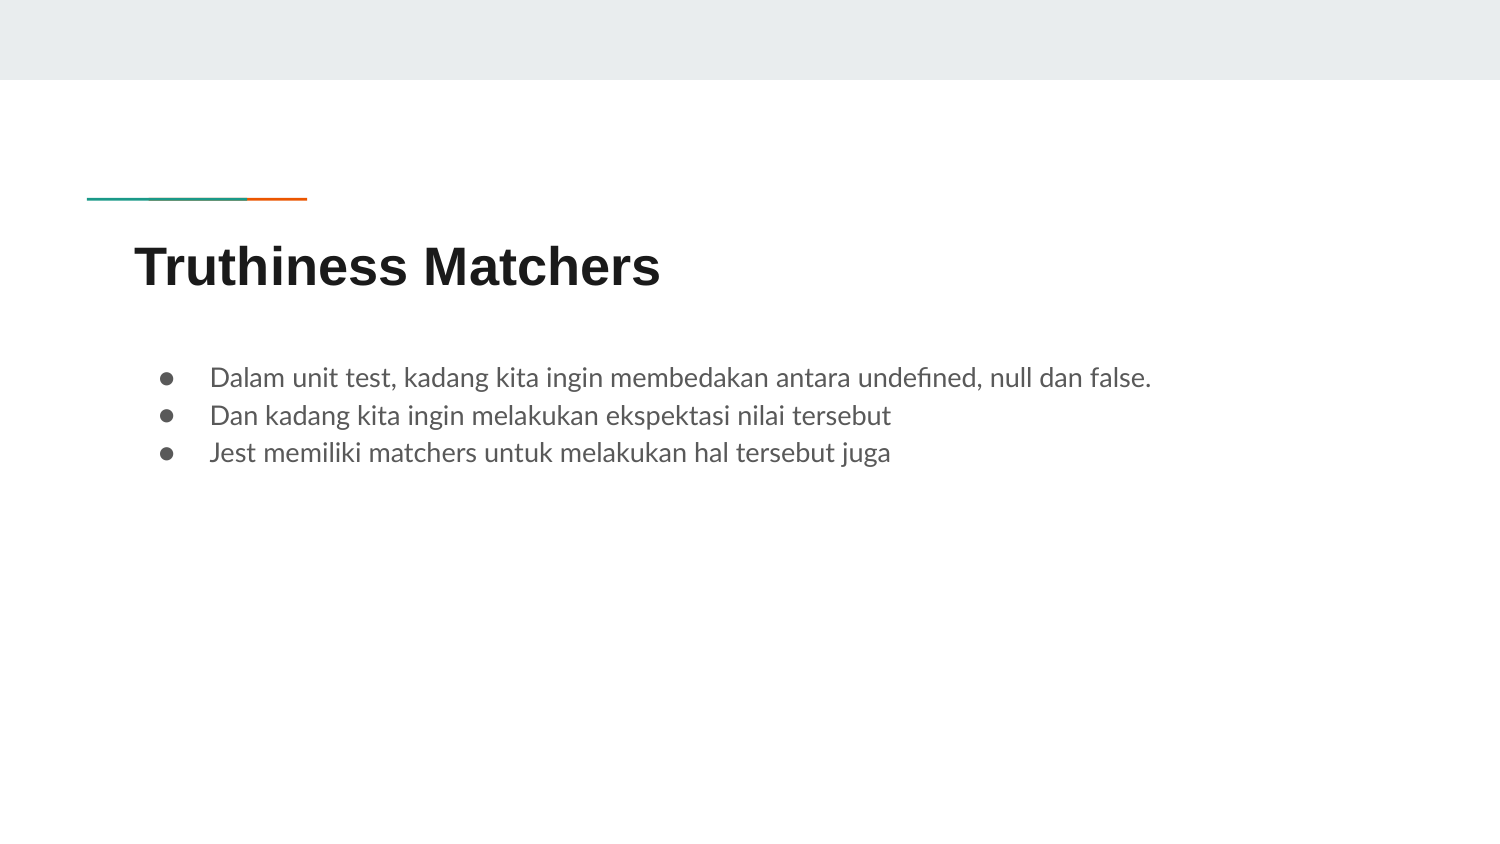

# Truthiness Matchers
Dalam unit test, kadang kita ingin membedakan antara undefined, null dan false.
Dan kadang kita ingin melakukan ekspektasi nilai tersebut
Jest memiliki matchers untuk melakukan hal tersebut juga